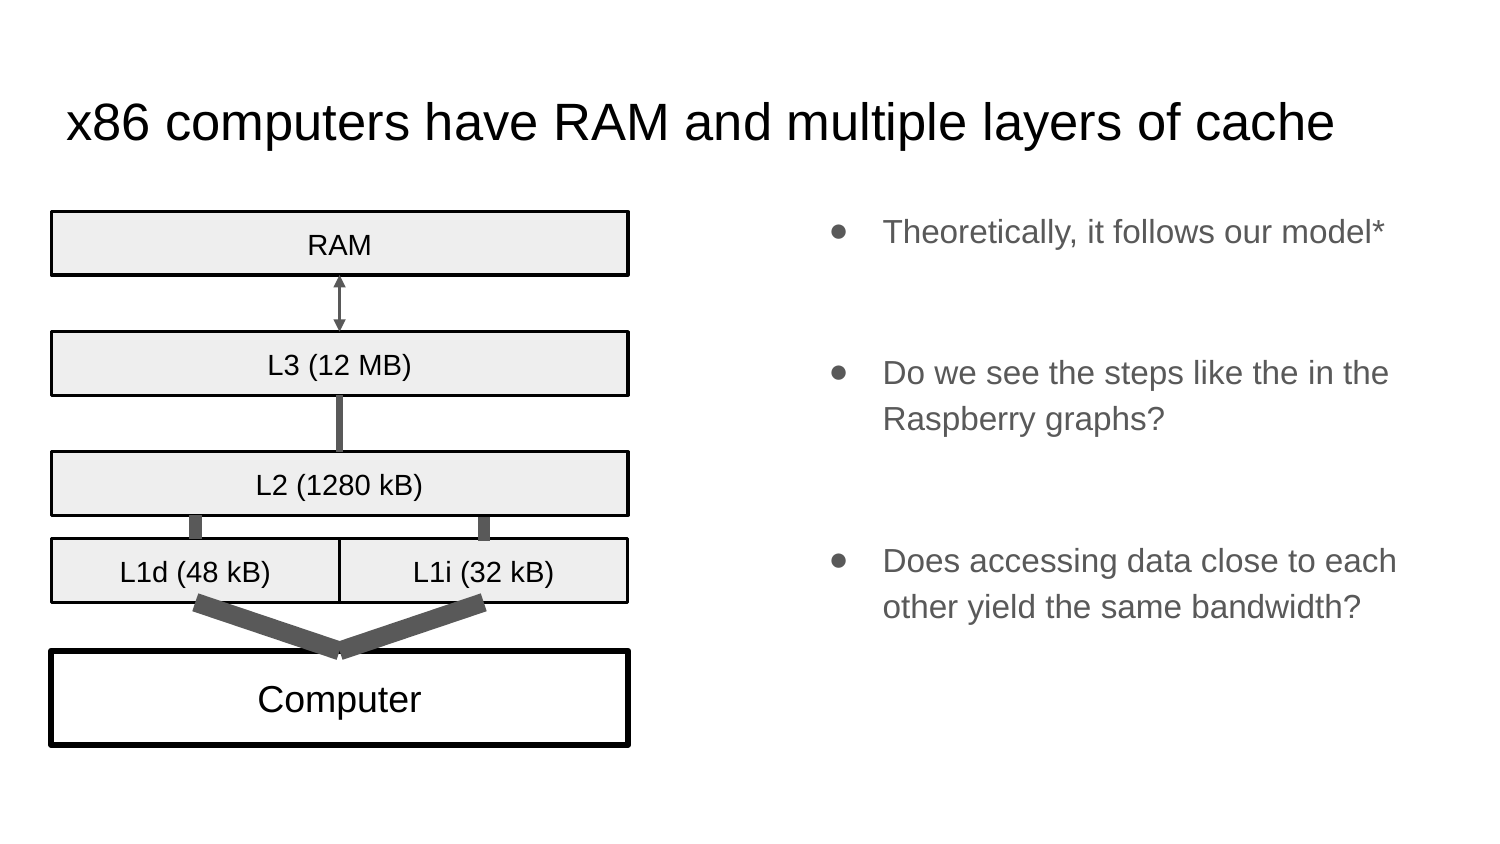

# x86 computers have RAM and multiple layers of cache
Theoretically, it follows our model*

Do we see the steps like the in the Raspberry graphs?

Does accessing data close to each other yield the same bandwidth?
RAM
L3 (12 MB)
L2 (1280 kB)
L1d (48 kB)
L1i (32 kB)
Computer